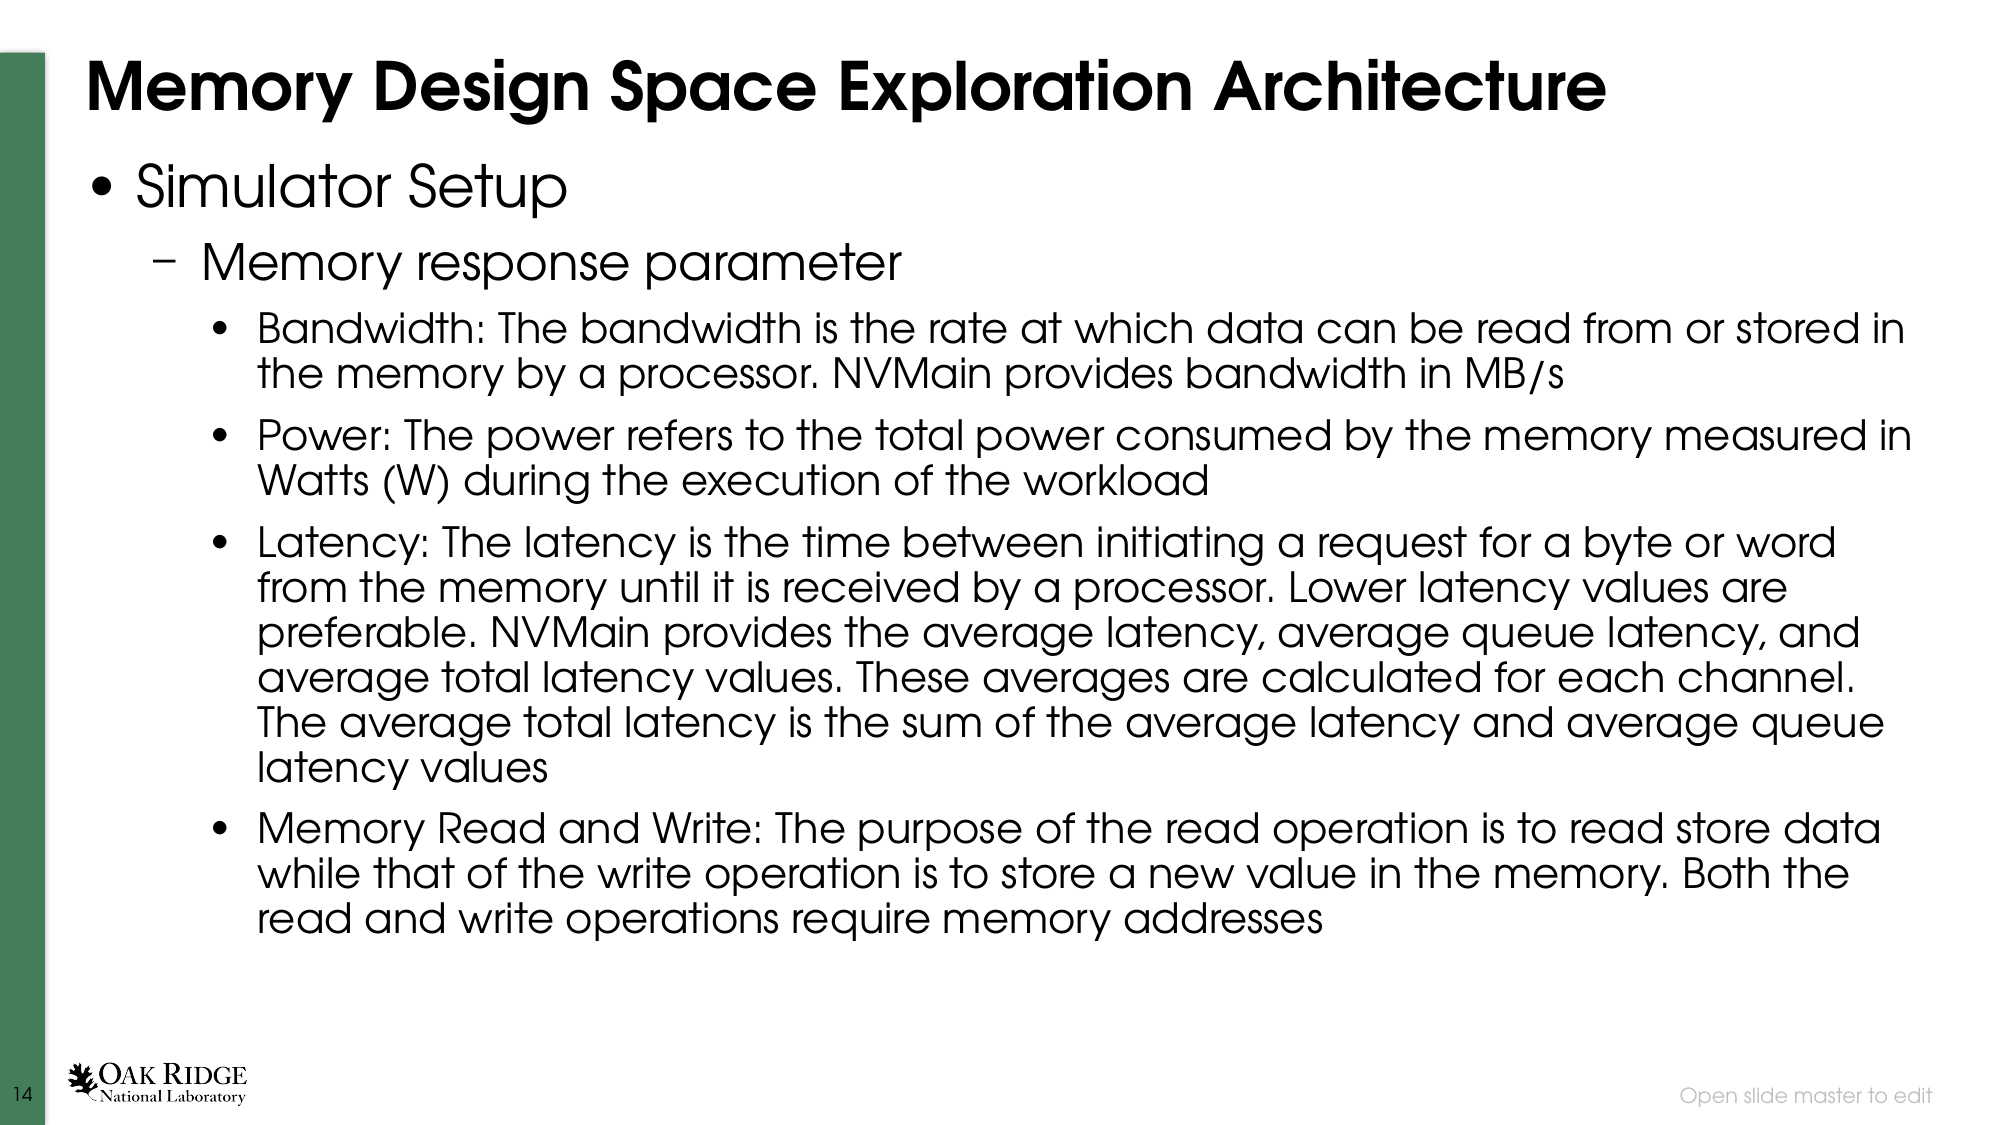

# Memory Design Space Exploration Architecture
Simulator Setup
Memory response parameter
Bandwidth: The bandwidth is the rate at which data can be read from or stored in the memory by a processor. NVMain provides bandwidth in MB/s
Power: The power refers to the total power consumed by the memory measured in Watts (W) during the execution of the workload
Latency: The latency is the time between initiating a request for a byte or word from the memory until it is received by a processor. Lower latency values are preferable. NVMain provides the average latency, average queue latency, and average total latency values. These averages are calculated for each channel. The average total latency is the sum of the average latency and average queue latency values
Memory Read and Write: The purpose of the read operation is to read store data while that of the write operation is to store a new value in the memory. Both the read and write operations require memory addresses